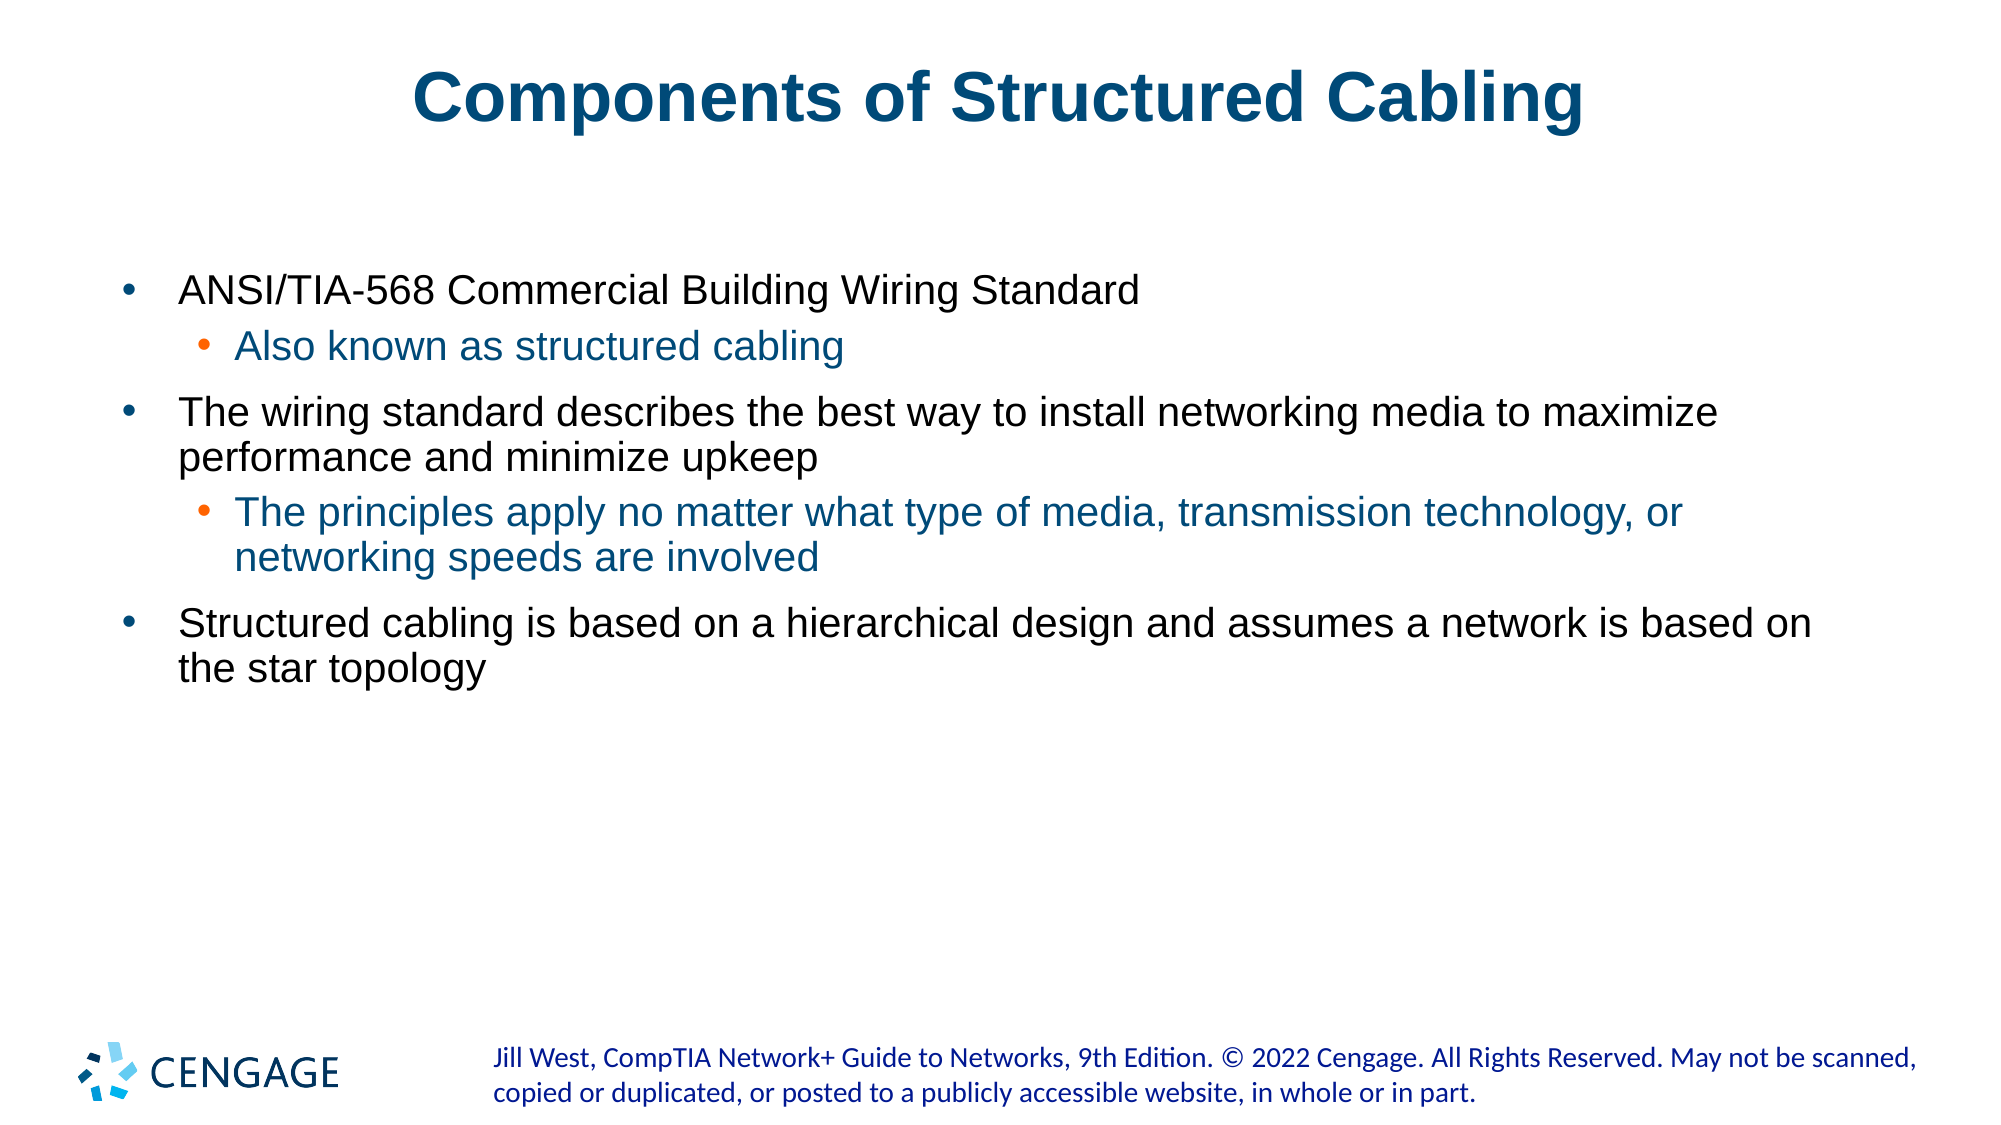

# Components of Structured Cabling
ANSI/TIA-568 Commercial Building Wiring Standard
Also known as structured cabling
The wiring standard describes the best way to install networking media to maximize performance and minimize upkeep
The principles apply no matter what type of media, transmission technology, or networking speeds are involved
Structured cabling is based on a hierarchical design and assumes a network is based on the star topology